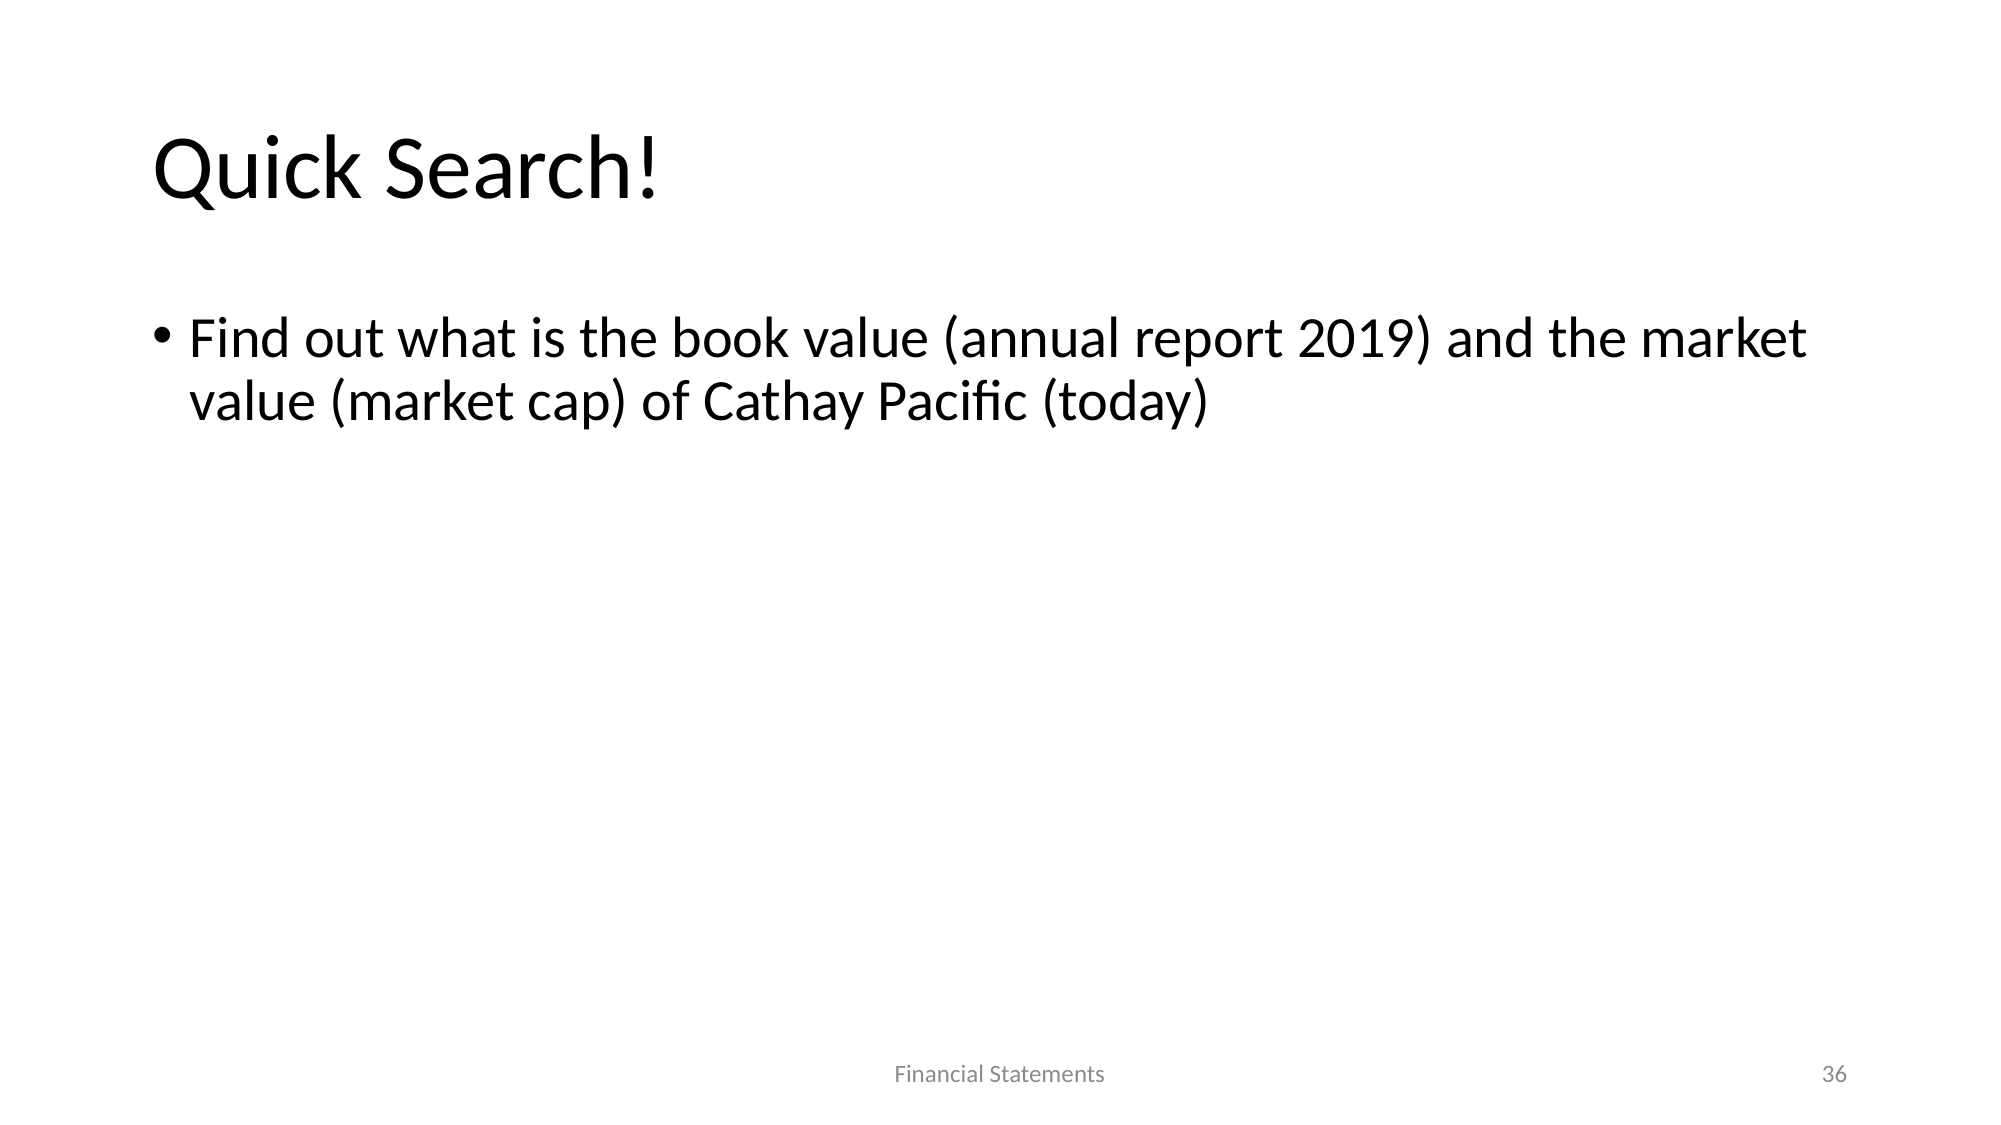

# Quick Search!
Find out what is the book value (annual report 2019) and the market value (market cap) of Cathay Pacific (today)

36
Financial Statements